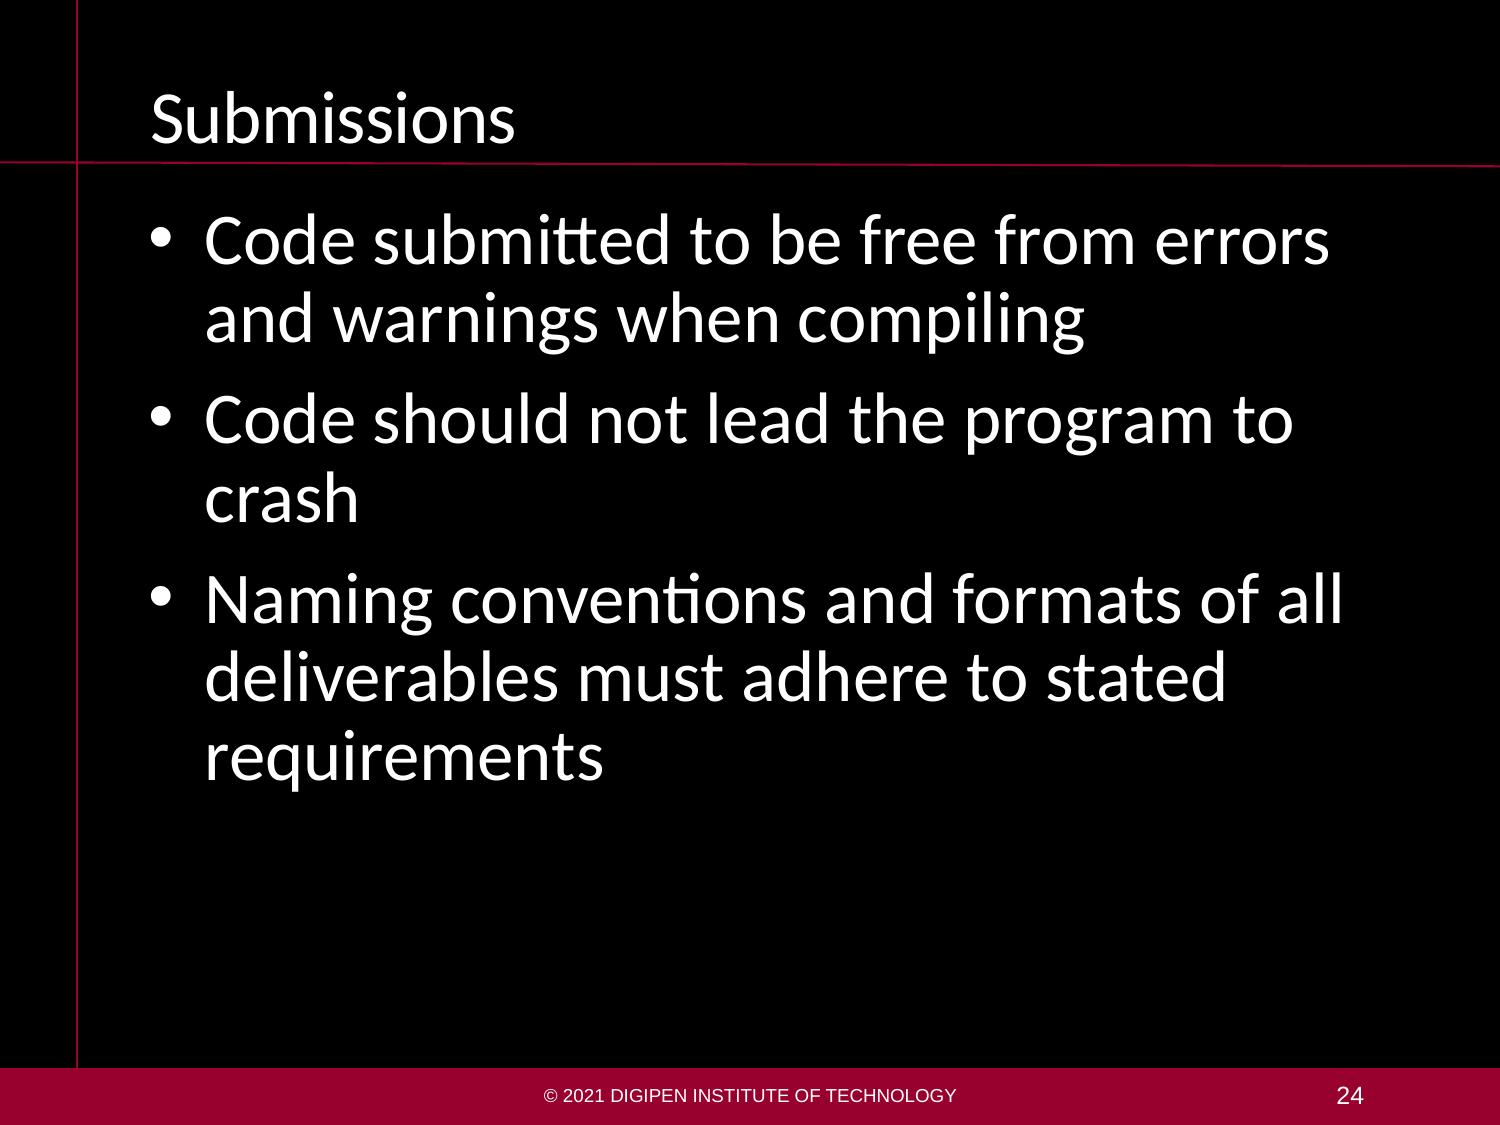

# Submissions
Code submitted to be free from errors and warnings when compiling
Code should not lead the program to crash
Naming conventions and formats of all deliverables must adhere to stated requirements
© 2021 DigiPen Institute of Technology
24